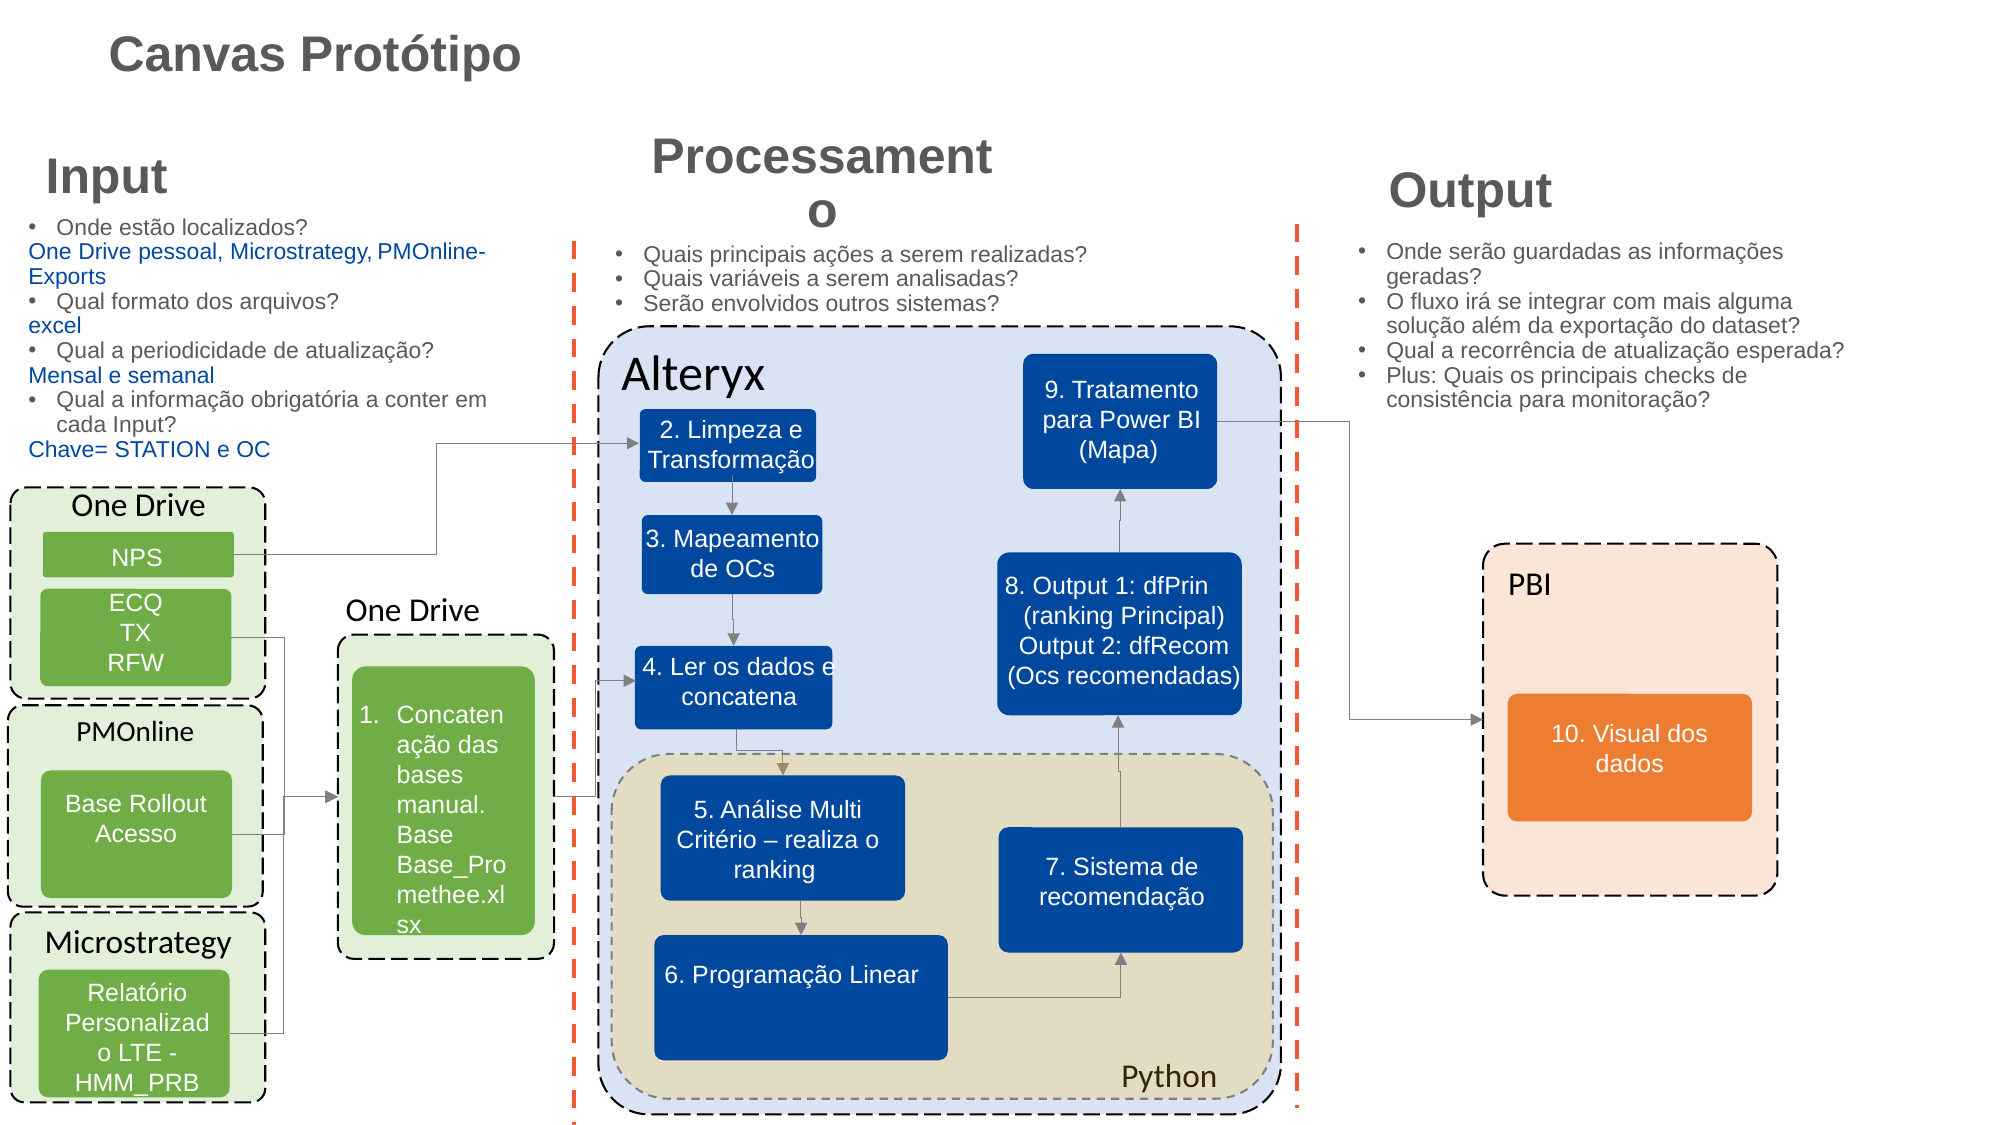

Canvas Protótipo
Input
Processamento
Output
Quais principais ações a serem realizadas?
Quais variáveis a serem analisadas?
Serão envolvidos outros sistemas?
Onde estão localizados?
One Drive pessoal, Microstrategy, PMOnline-Exports
Qual formato dos arquivos?
excel
Qual a periodicidade de atualização?
Mensal e semanal
Qual a informação obrigatória a conter em cada Input?
Chave= STATION e OC
Onde serão guardadas as informações geradas?
O fluxo irá se integrar com mais alguma solução além da exportação do dataset?
Qual a recorrência de atualização esperada?
Plus: Quais os principais checks de consistência para monitoração?

Alteryx

9. Tratamento para Power BI (Mapa)

2. Limpeza e Transformação
One Drive

3. Mapeamento de OCs

NPS

PBI
8. Output 1: dfPrin
(ranking Principal)
Output 2: dfRecom
(Ocs recomendadas)
One Drive
ECQ
TX
RFW

4. Ler os dados e concatena

Concatenação das bases manual. Base Base_Promethee.xlsx
PMOnline

10. Visual dos dados

Base Rollout Acesso
5. Análise Multi Critério – realiza o ranking

7. Sistema de recomendação

Microstrategy

6. Programação Linear

Relatório Personalizado LTE - HMM_PRB
Python